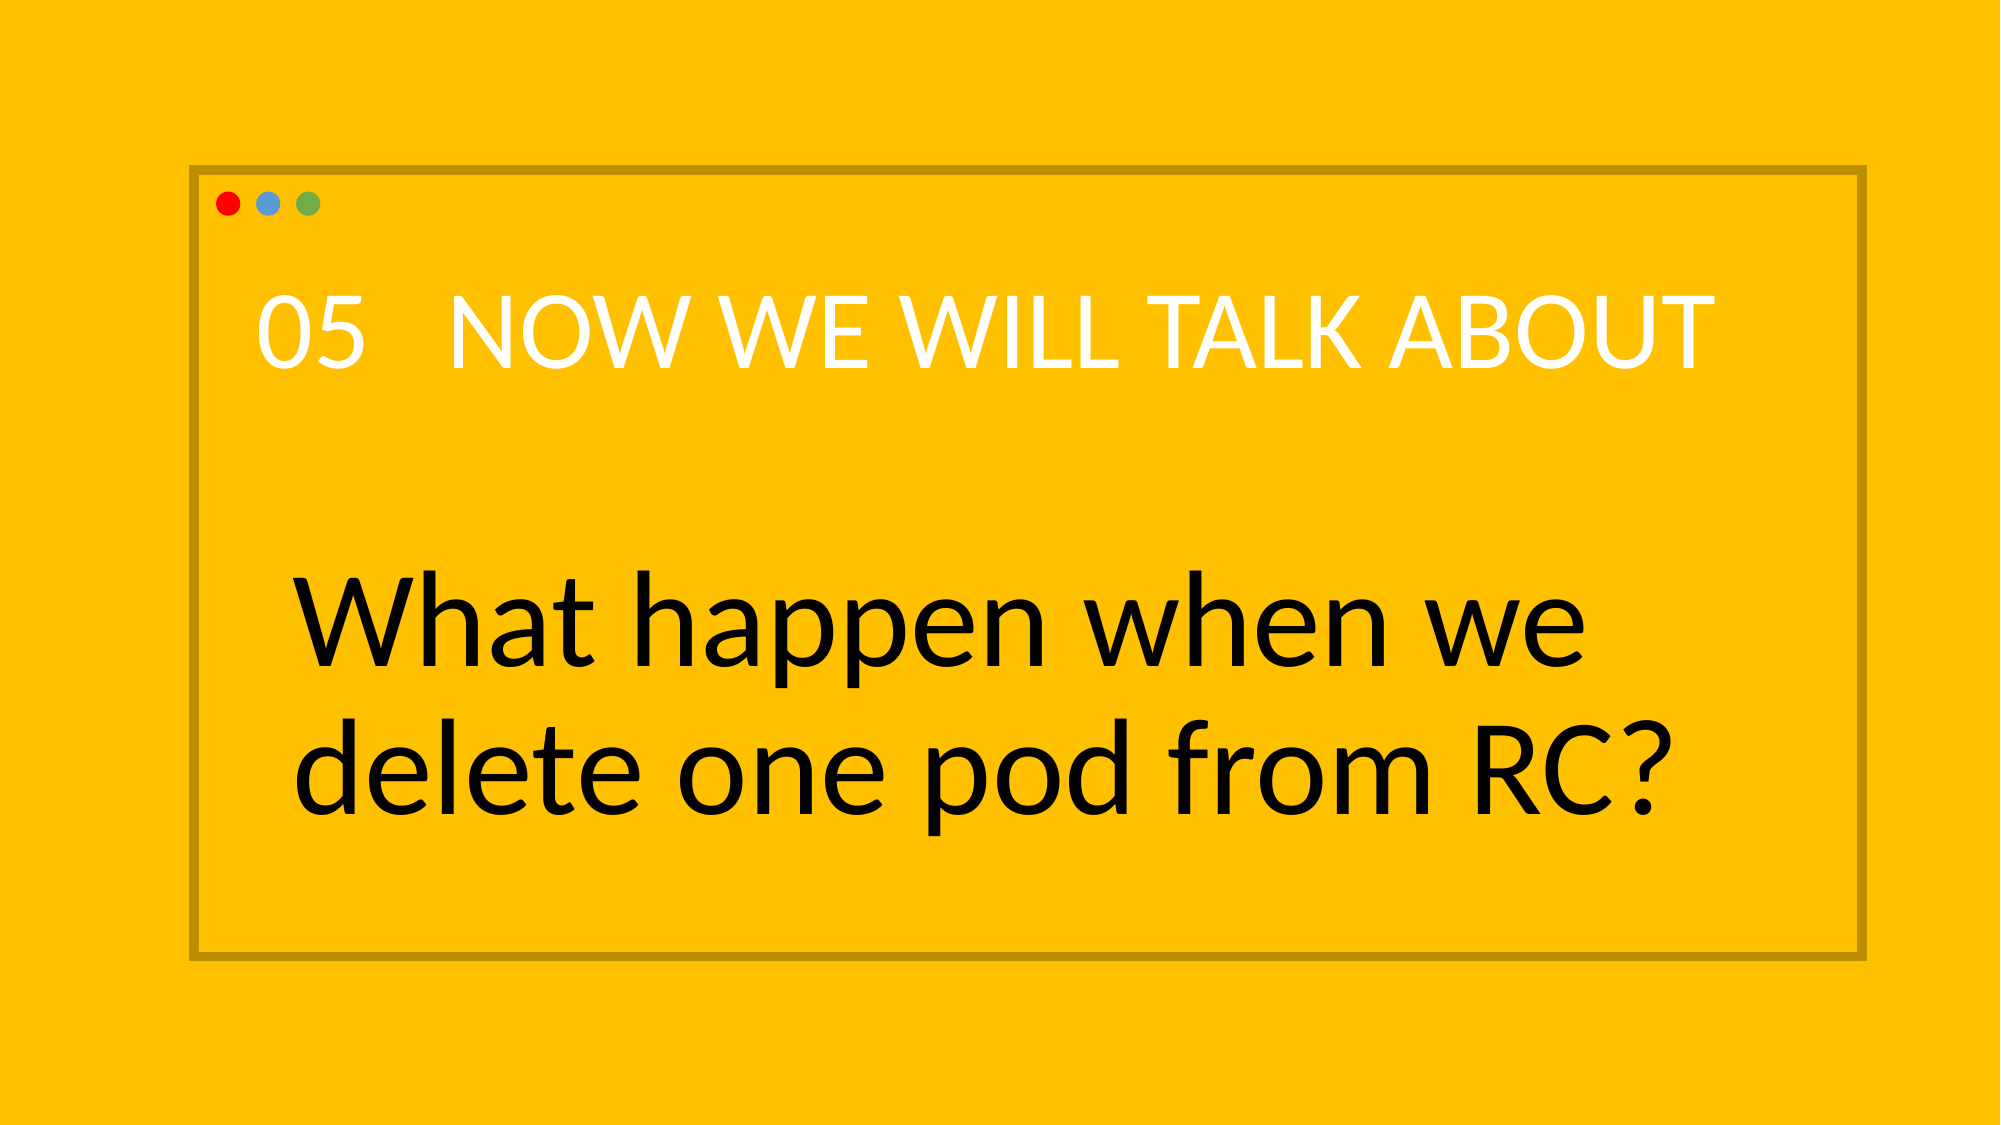

05   NOW WE WILL TALK ABOUT
What happen when we delete one pod from RC?